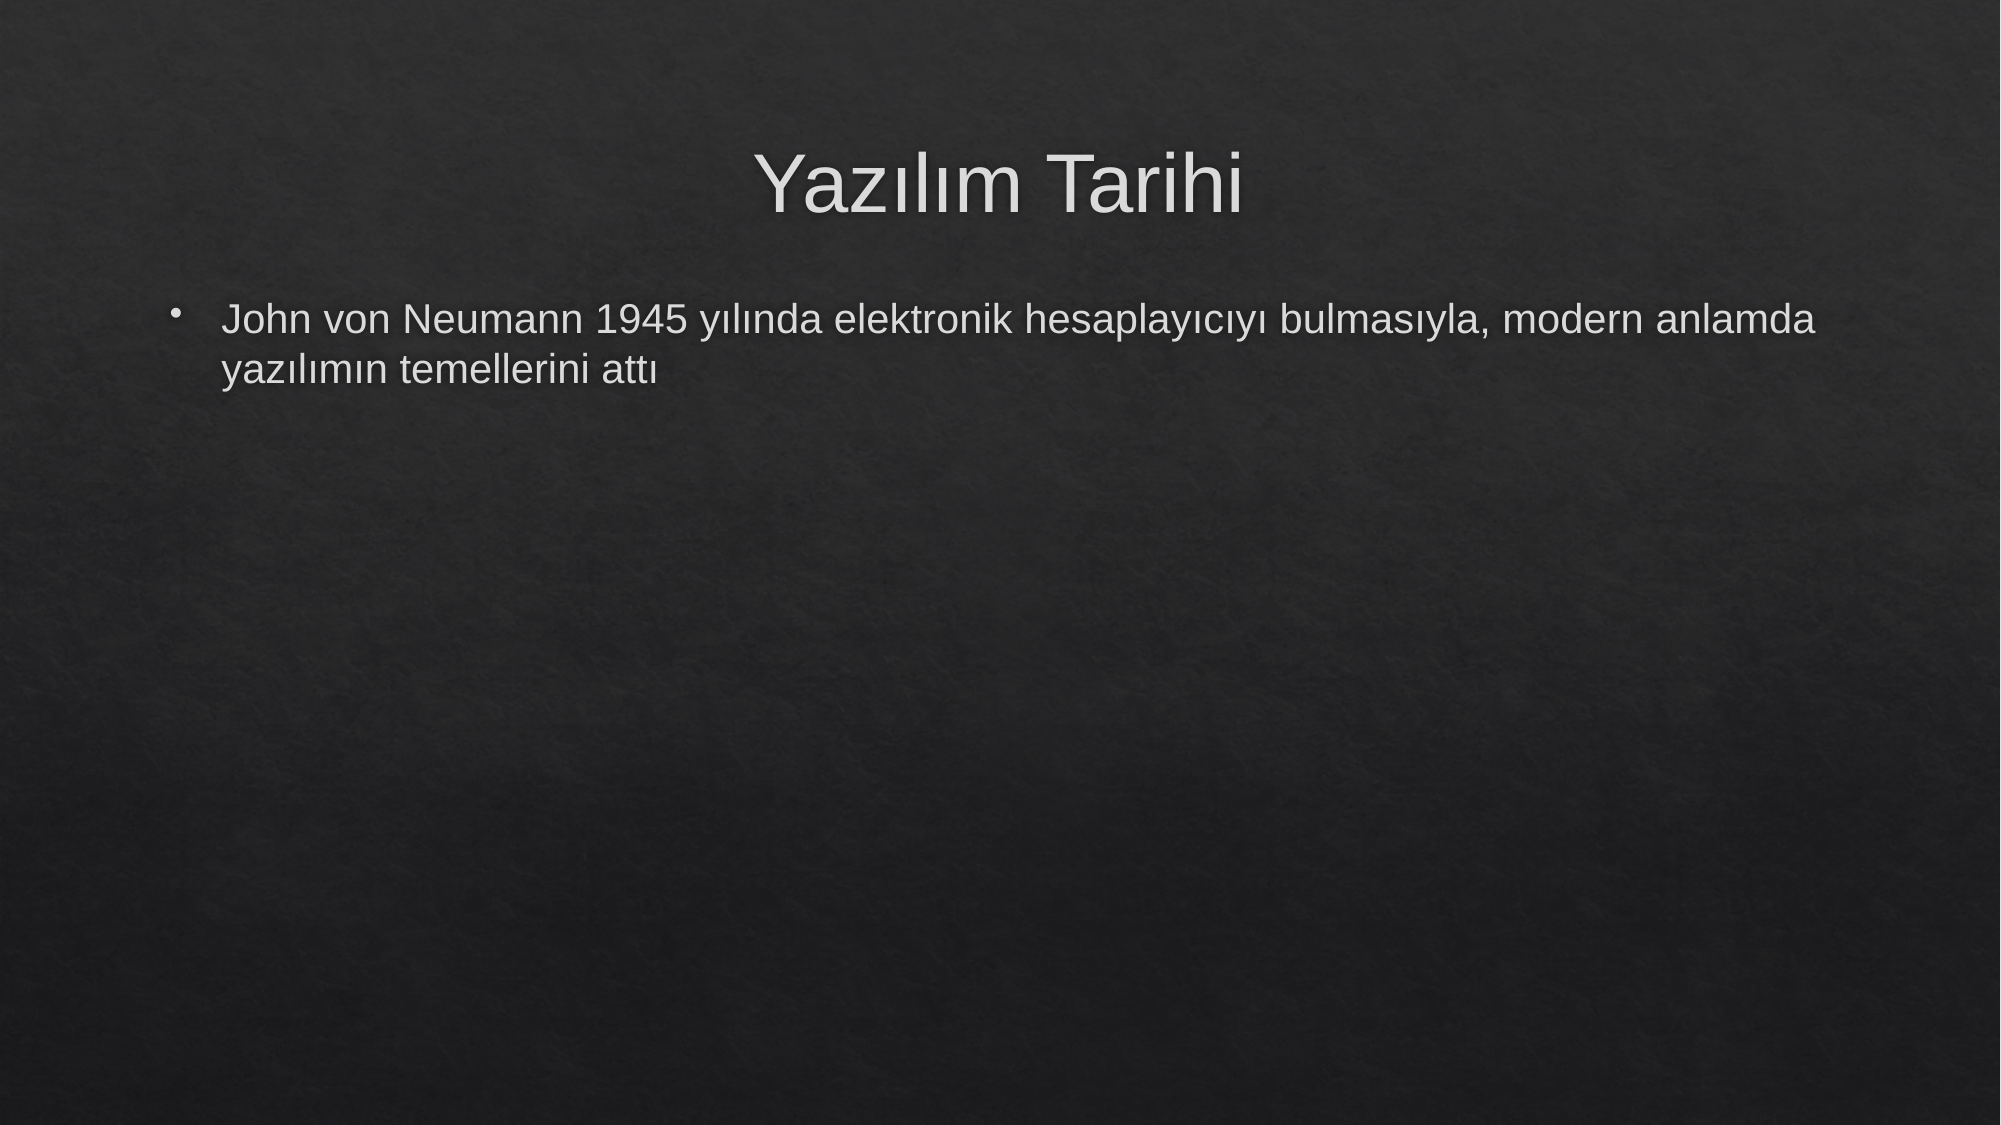

# Yazılım Tarihi
John von Neumann 1945 yılında elektronik hesaplayıcıyı bulmasıyla, modern anlamda yazılımın temellerini attı